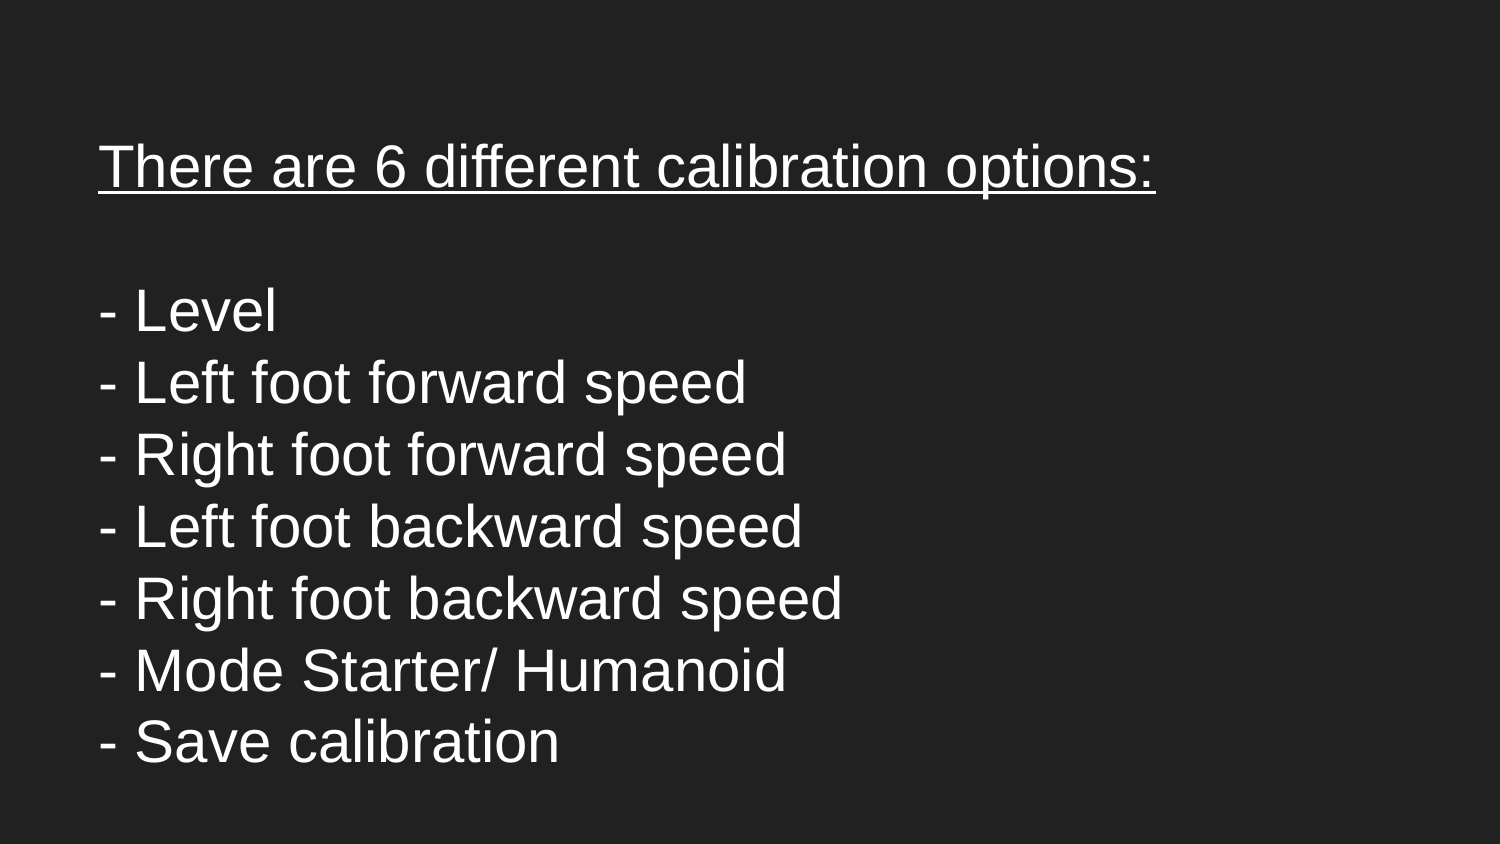

# There are 6 different calibration options:

- Level
- Left foot forward speed
- Right foot forward speed
- Left foot backward speed
- Right foot backward speed
- Mode Starter/ Humanoid
- Save calibration